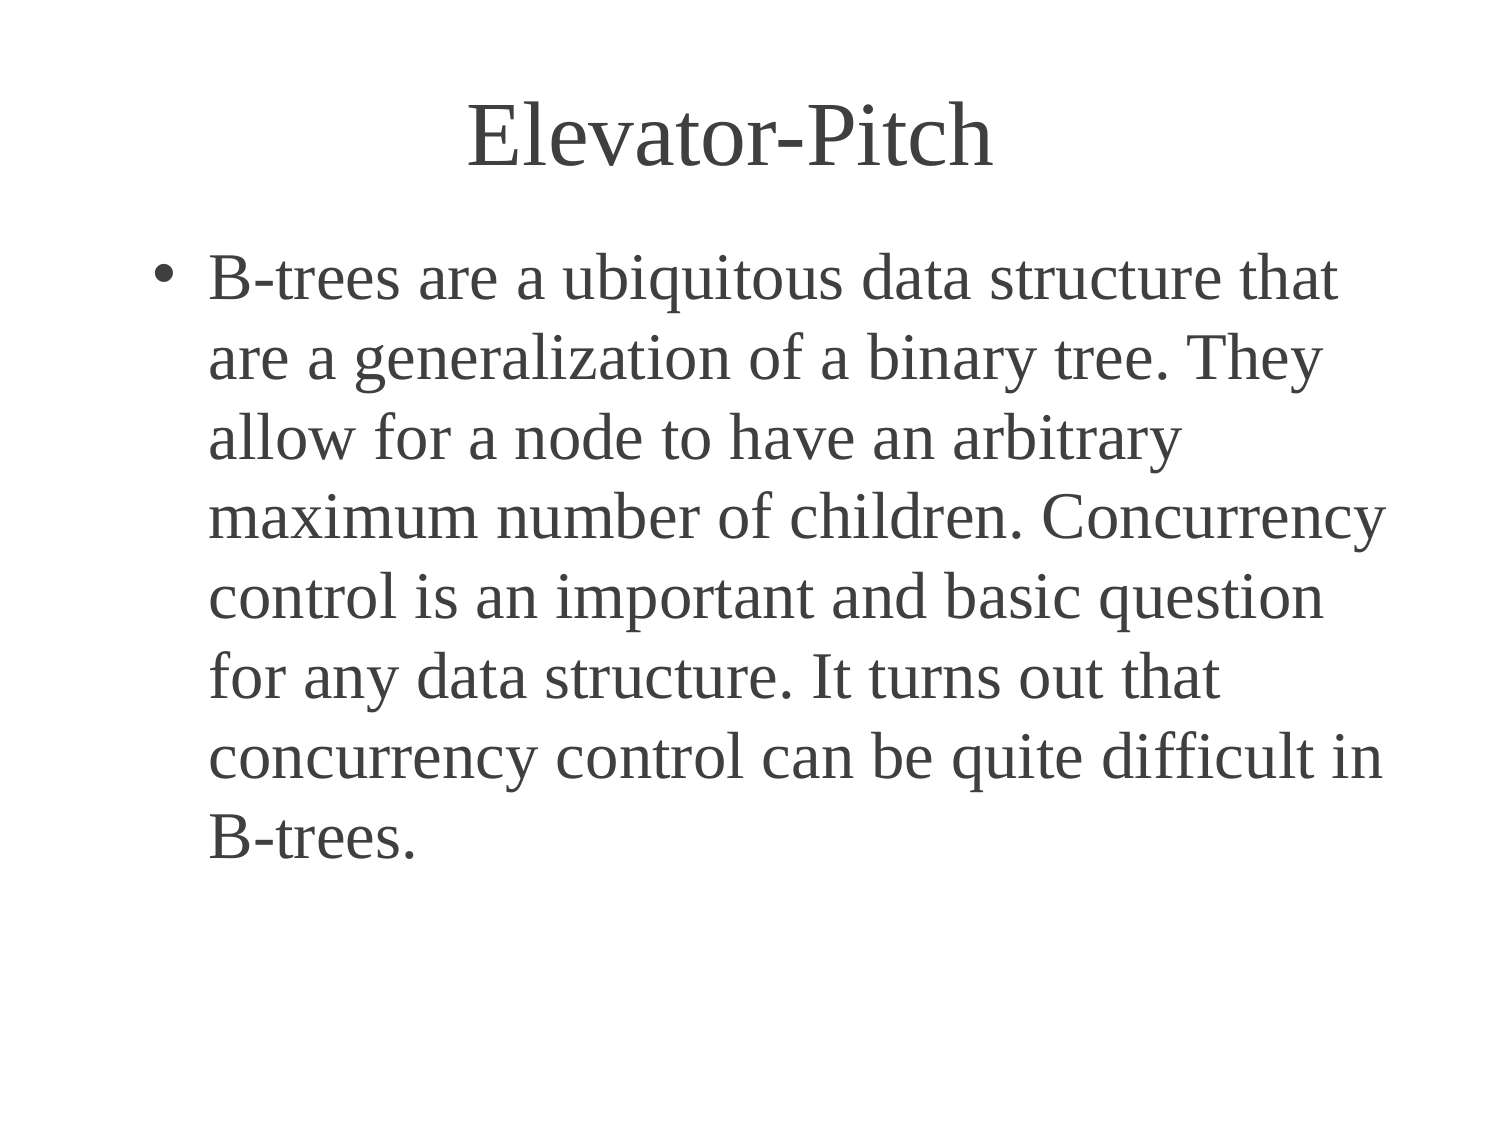

# Elevator-Pitch
B-trees are a ubiquitous data structure that are a generalization of a binary tree. They allow for a node to have an arbitrary maximum number of children. Concurrency control is an important and basic question for any data structure. It turns out that concurrency control can be quite difficult in B-trees.